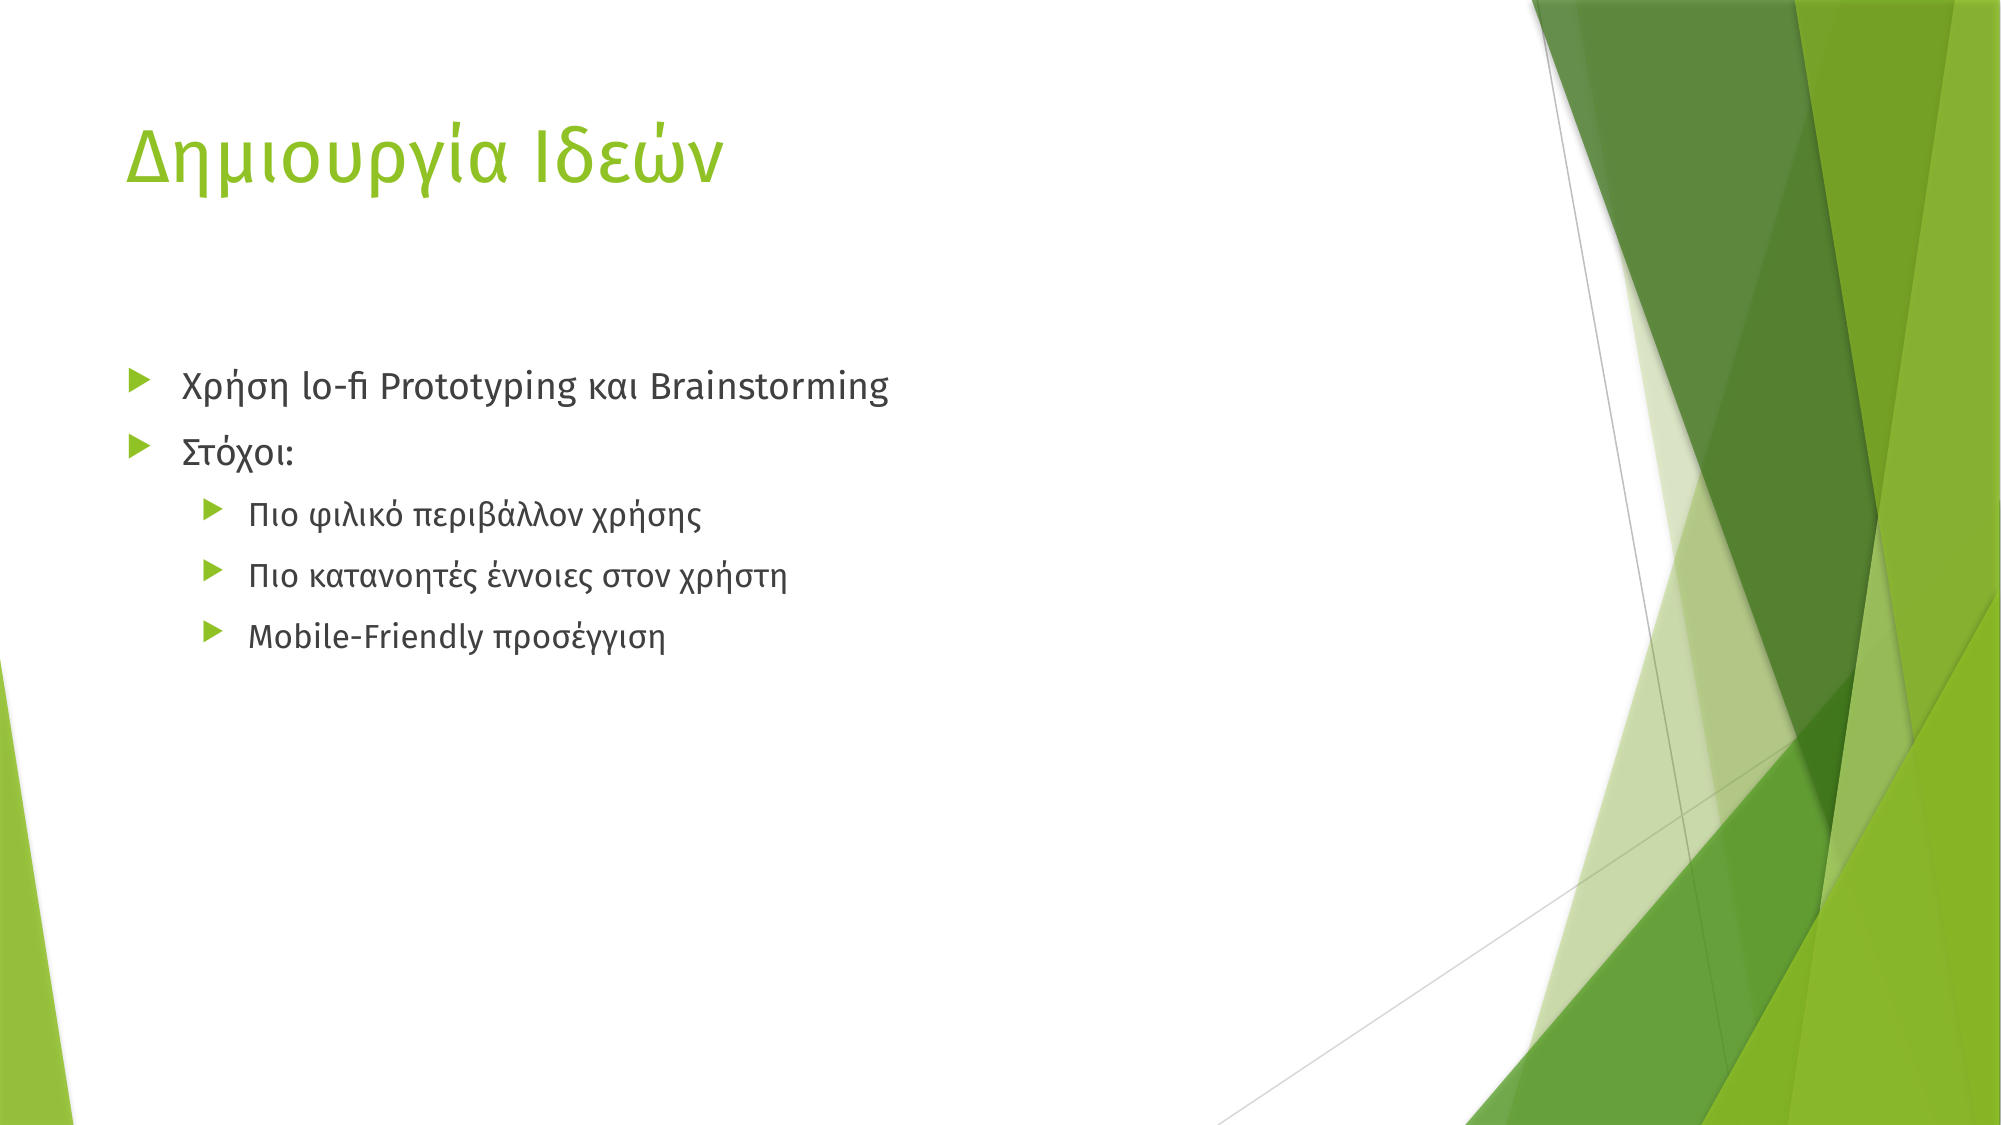

# Δημιουργία Ιδεών
Χρήση lo-fi Prototyping και Brainstorming
Στόχοι:
Πιο φιλικό περιβάλλον χρήσης
Πιο κατανοητές έννοιες στον χρήστη
Mobile-Friendly προσέγγιση